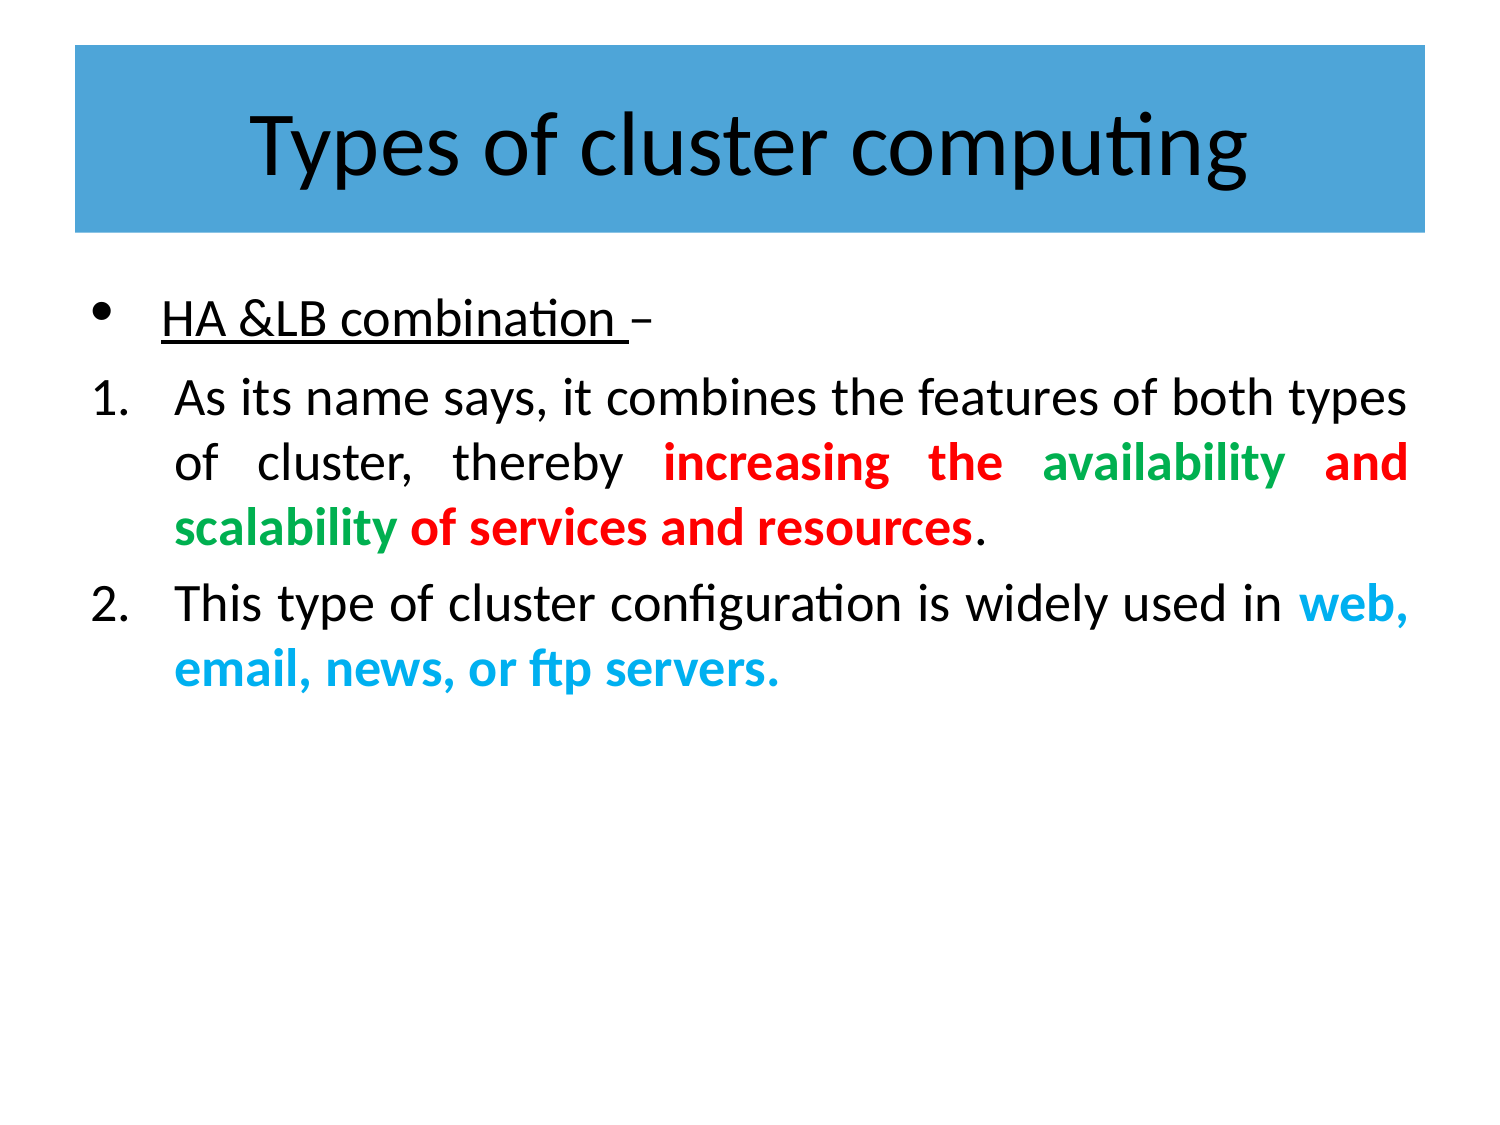

# Types of cluster computing
 HA &LB combination –
As its name says, it combines the features of both types of cluster, thereby increasing the availability and scalability of services and resources.
This type of cluster configuration is widely used in web, email, news, or ftp servers.